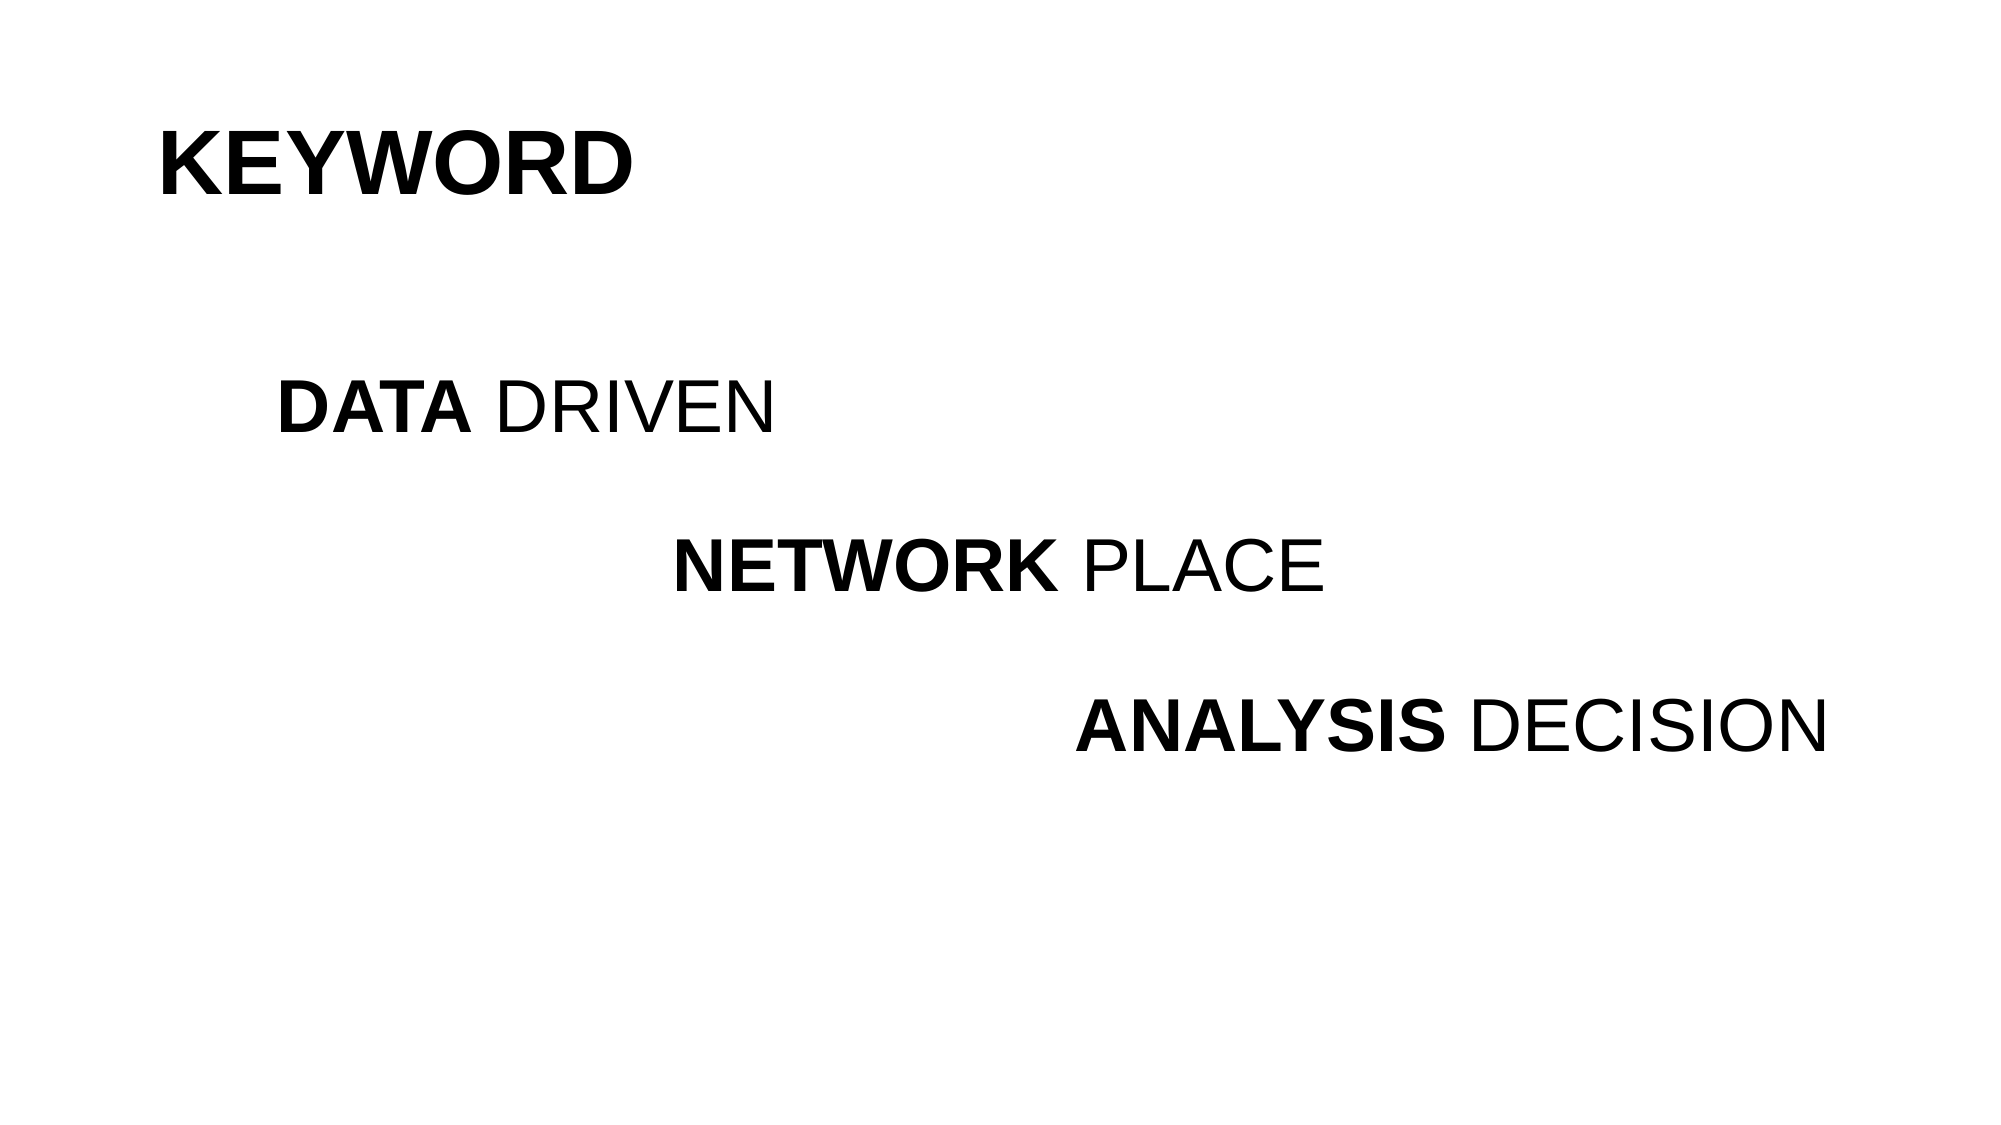

KEYWORD
DATA DRIVEN
NETWORK PLACE
ANALYSIS DECISION